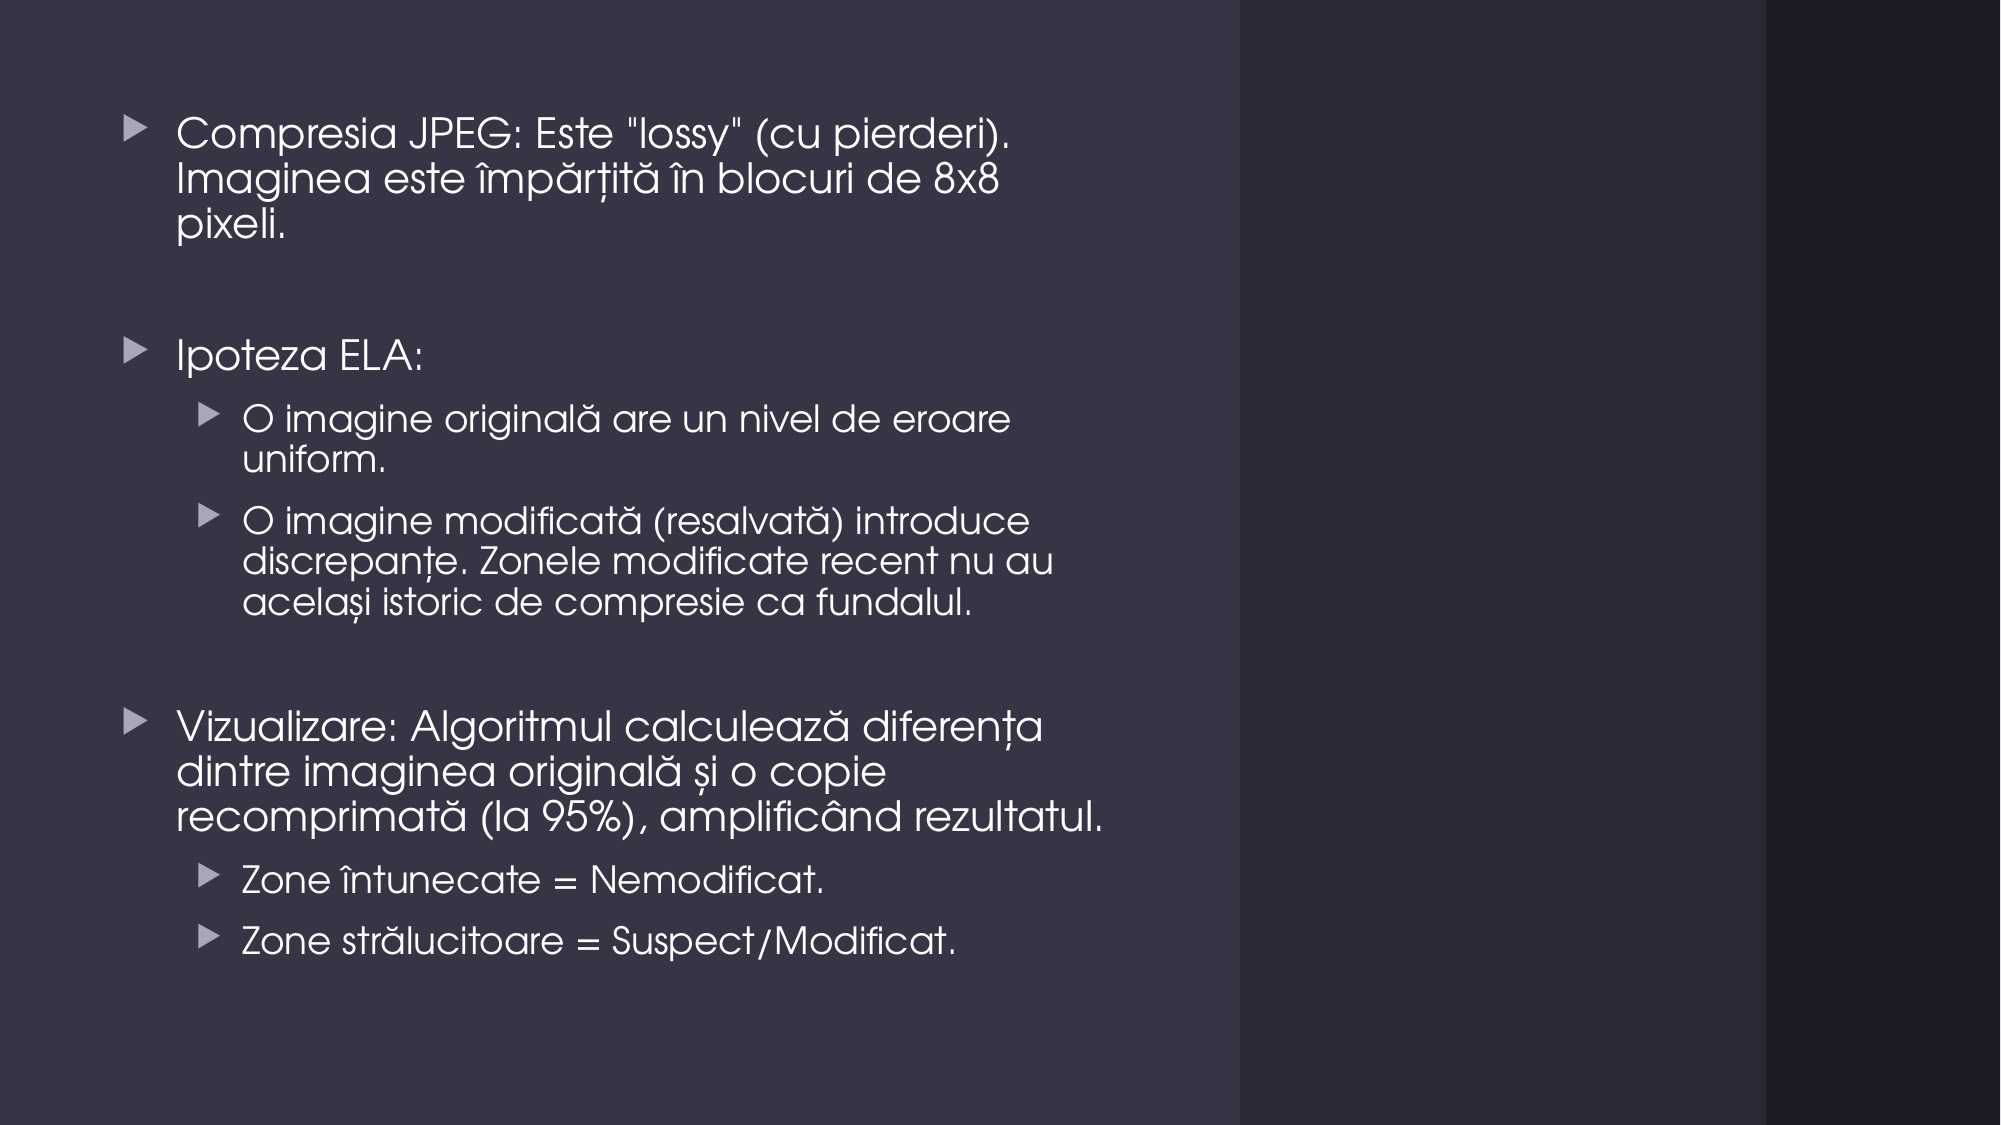

Compresia JPEG: Este "lossy" (cu pierderi). Imaginea este împărțită în blocuri de 8x8 pixeli.

Ipoteza ELA:
O imagine originală are un nivel de eroare uniform.
O imagine modificată (resalvată) introduce discrepanțe. Zonele modificate recent nu au același istoric de compresie ca fundalul.

Vizualizare: Algoritmul calculează diferența dintre imaginea originală și o copie recomprimată (la 95%), amplificând rezultatul.
Zone întunecate = Nemodificat.
Zone strălucitoare = Suspect/Modificat.